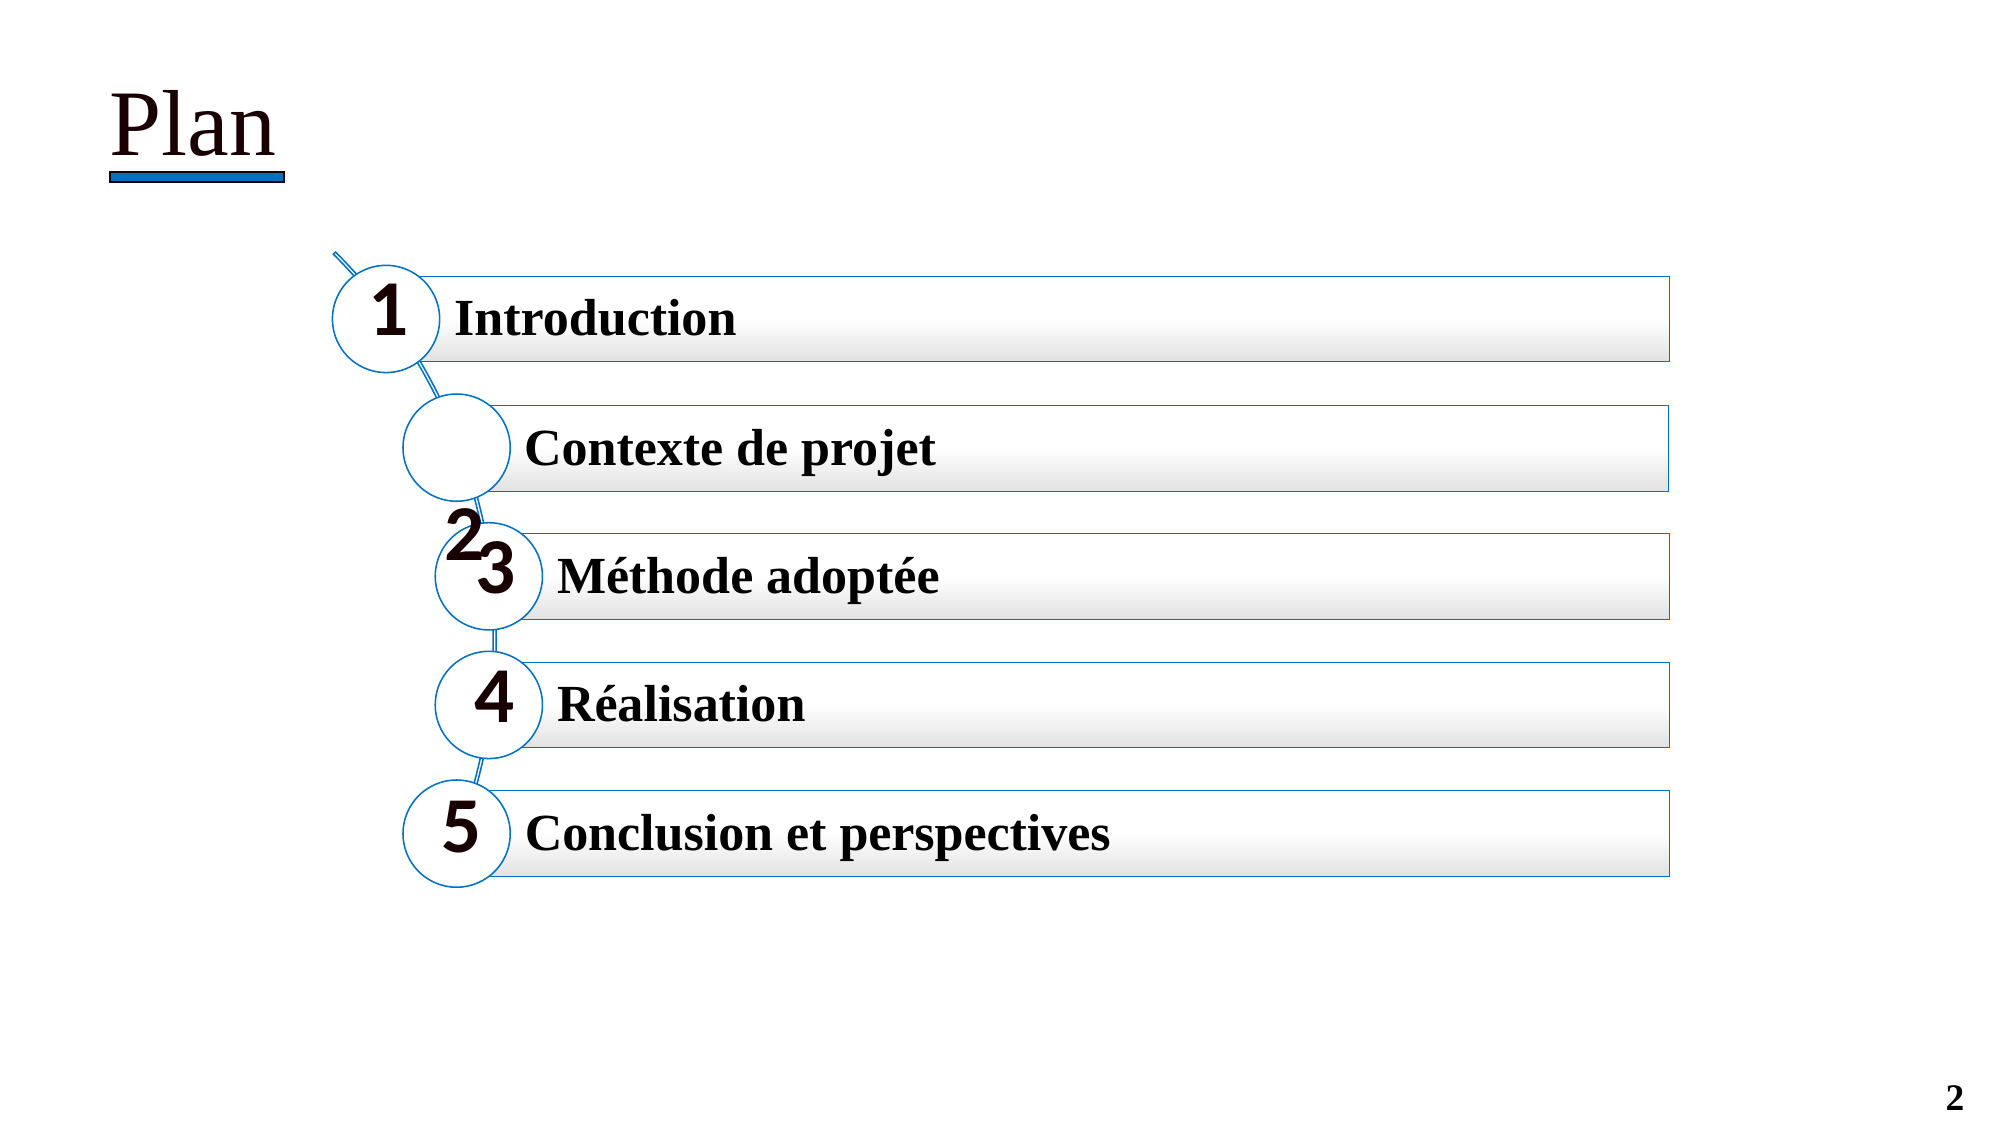

# Plan

Introduction

Contexte de projet

Méthode adoptée

Réalisation

Conclusion et perspectives

1
    2
3
4
5
2